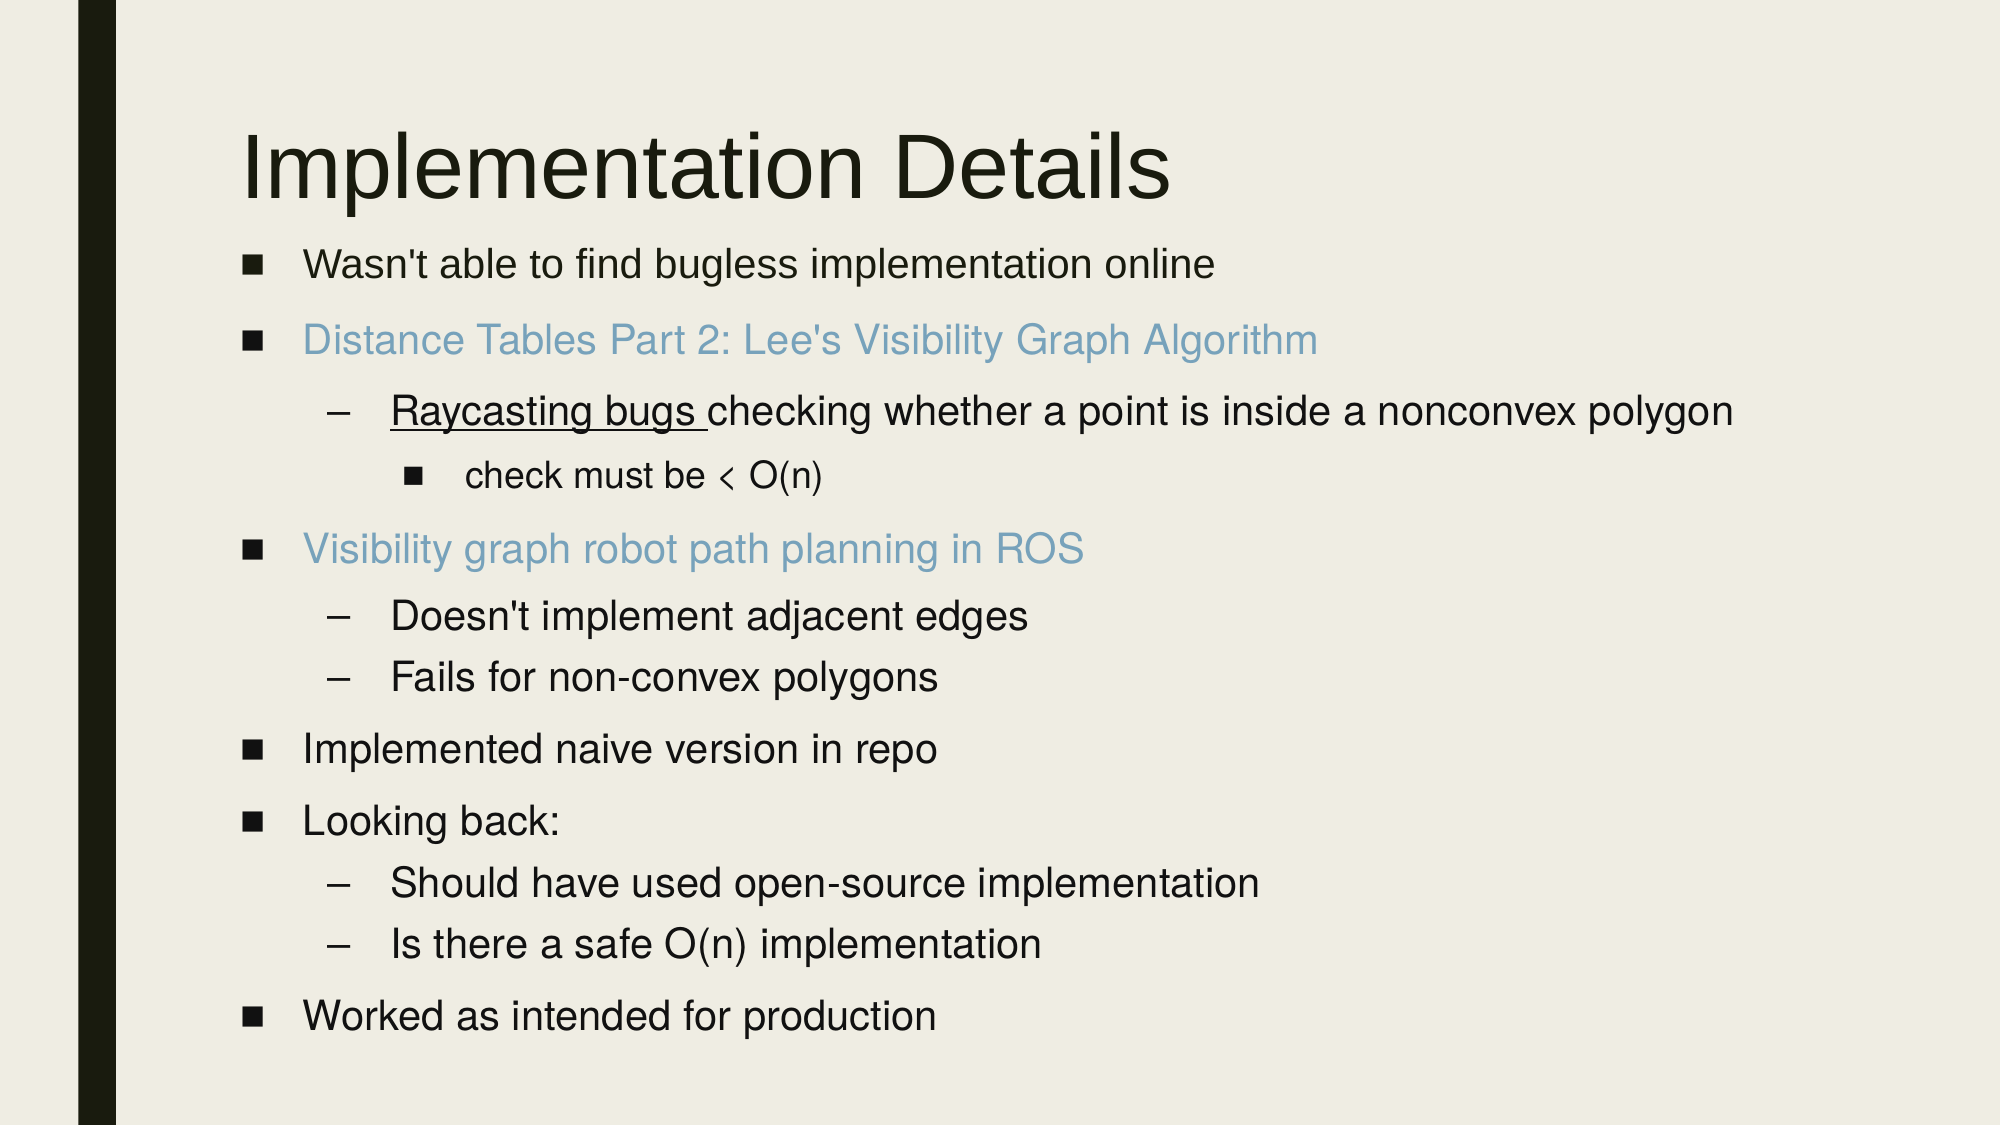

# Implementation Details
Wasn't able to find bugless implementation online
Distance Tables Part 2: Lee's Visibility Graph Algorithm
Raycasting bugs checking whether a point is inside a nonconvex polygon
check must be < O(n)
Visibility graph robot path planning in ROS
Doesn't implement adjacent edges
Fails for non-convex polygons
Implemented naive version in repo
Looking back:
Should have used open-source implementation
Is there a safe O(n) implementation
Worked as intended for production